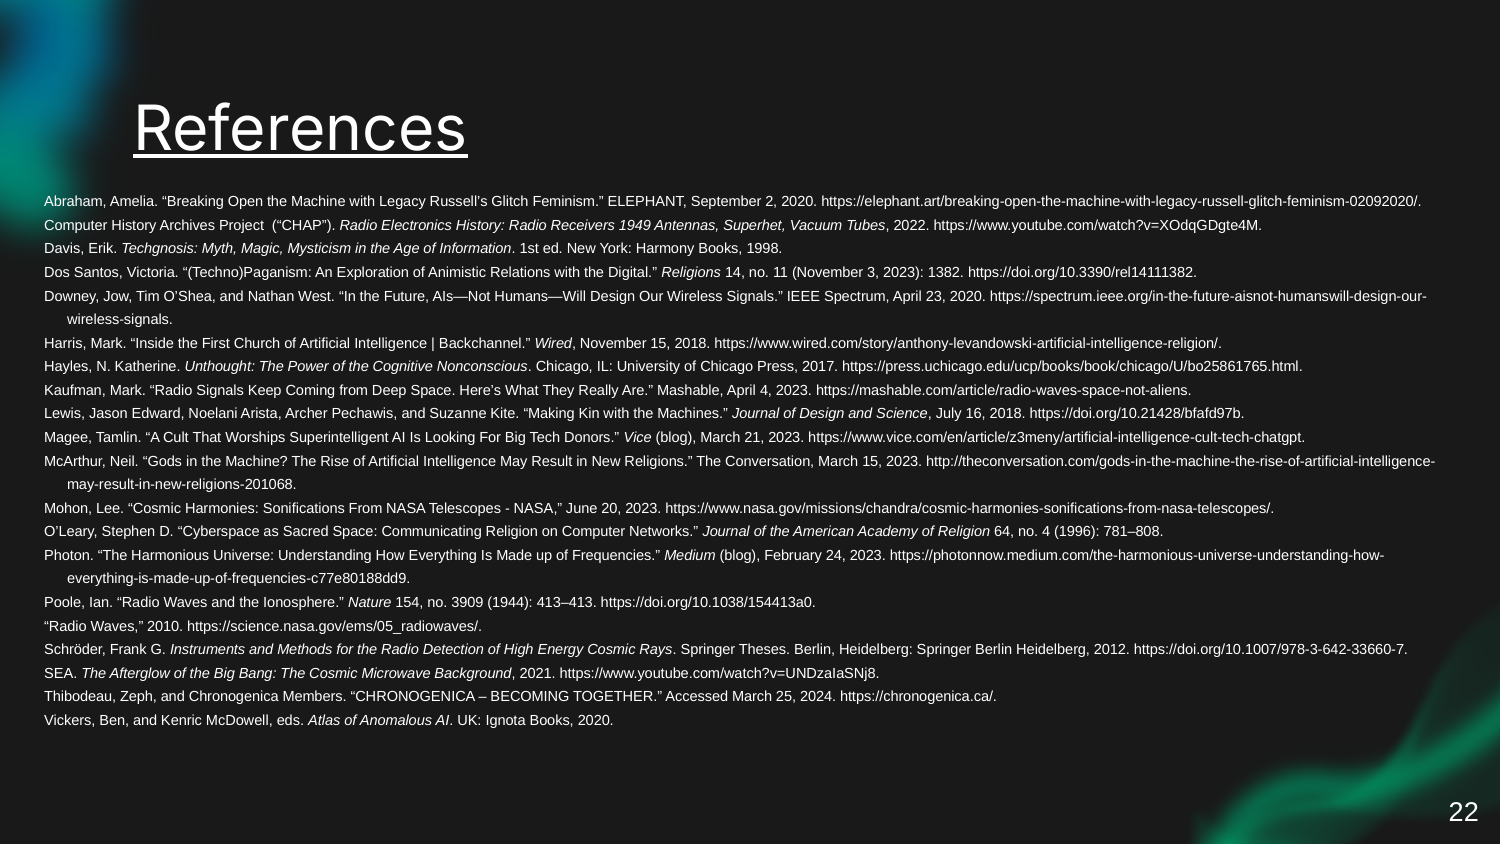

# References
Abraham, Amelia. “Breaking Open the Machine with Legacy Russell’s Glitch Feminism.” ELEPHANT, September 2, 2020. https://elephant.art/breaking-open-the-machine-with-legacy-russell-glitch-feminism-02092020/.
Computer History Archives Project  (“CHAP”). Radio Electronics History: Radio Receivers 1949 Antennas, Superhet, Vacuum Tubes, 2022. https://www.youtube.com/watch?v=XOdqGDgte4M.
Davis, Erik. Techgnosis: Myth, Magic, Mysticism in the Age of Information. 1st ed. New York: Harmony Books, 1998.
Dos Santos, Victoria. “(Techno)Paganism: An Exploration of Animistic Relations with the Digital.” Religions 14, no. 11 (November 3, 2023): 1382. https://doi.org/10.3390/rel14111382.
Downey, Jow, Tim O’Shea, and Nathan West. “In the Future, AIs—Not Humans—Will Design Our Wireless Signals.” IEEE Spectrum, April 23, 2020. https://spectrum.ieee.org/in-the-future-aisnot-humanswill-design-our-wireless-signals.
Harris, Mark. “Inside the First Church of Artificial Intelligence | Backchannel.” Wired, November 15, 2018. https://www.wired.com/story/anthony-levandowski-artificial-intelligence-religion/.
Hayles, N. Katherine. Unthought: The Power of the Cognitive Nonconscious. Chicago, IL: University of Chicago Press, 2017. https://press.uchicago.edu/ucp/books/book/chicago/U/bo25861765.html.
Kaufman, Mark. “Radio Signals Keep Coming from Deep Space. Here’s What They Really Are.” Mashable, April 4, 2023. https://mashable.com/article/radio-waves-space-not-aliens.
Lewis, Jason Edward, Noelani Arista, Archer Pechawis, and Suzanne Kite. “Making Kin with the Machines.” Journal of Design and Science, July 16, 2018. https://doi.org/10.21428/bfafd97b.
Magee, Tamlin. “A Cult That Worships Superintelligent AI Is Looking For Big Tech Donors.” Vice (blog), March 21, 2023. https://www.vice.com/en/article/z3meny/artificial-intelligence-cult-tech-chatgpt.
McArthur, Neil. “Gods in the Machine? The Rise of Artificial Intelligence May Result in New Religions.” The Conversation, March 15, 2023. http://theconversation.com/gods-in-the-machine-the-rise-of-artificial-intelligence-may-result-in-new-religions-201068.
Mohon, Lee. “Cosmic Harmonies: Sonifications From NASA Telescopes - NASA,” June 20, 2023. https://www.nasa.gov/missions/chandra/cosmic-harmonies-sonifications-from-nasa-telescopes/.
O’Leary, Stephen D. “Cyberspace as Sacred Space: Communicating Religion on Computer Networks.” Journal of the American Academy of Religion 64, no. 4 (1996): 781–808.
Photon. “The Harmonious Universe: Understanding How Everything Is Made up of Frequencies.” Medium (blog), February 24, 2023. https://photonnow.medium.com/the-harmonious-universe-understanding-how-everything-is-made-up-of-frequencies-c77e80188dd9.
Poole, Ian. “Radio Waves and the Ionosphere.” Nature 154, no. 3909 (1944): 413–413. https://doi.org/10.1038/154413a0.
“Radio Waves,” 2010. https://science.nasa.gov/ems/05_radiowaves/.
Schröder, Frank G. Instruments and Methods for the Radio Detection of High Energy Cosmic Rays. Springer Theses. Berlin, Heidelberg: Springer Berlin Heidelberg, 2012. https://doi.org/10.1007/978-3-642-33660-7.
SEA. The Afterglow of the Big Bang: The Cosmic Microwave Background, 2021. https://www.youtube.com/watch?v=UNDzaIaSNj8.
Thibodeau, Zeph, and Chronogenica Members. “CHRONOGENICA – BECOMING TOGETHER.” Accessed March 25, 2024. https://chronogenica.ca/.
Vickers, Ben, and Kenric McDowell, eds. Atlas of Anomalous AI. UK: Ignota Books, 2020.

22